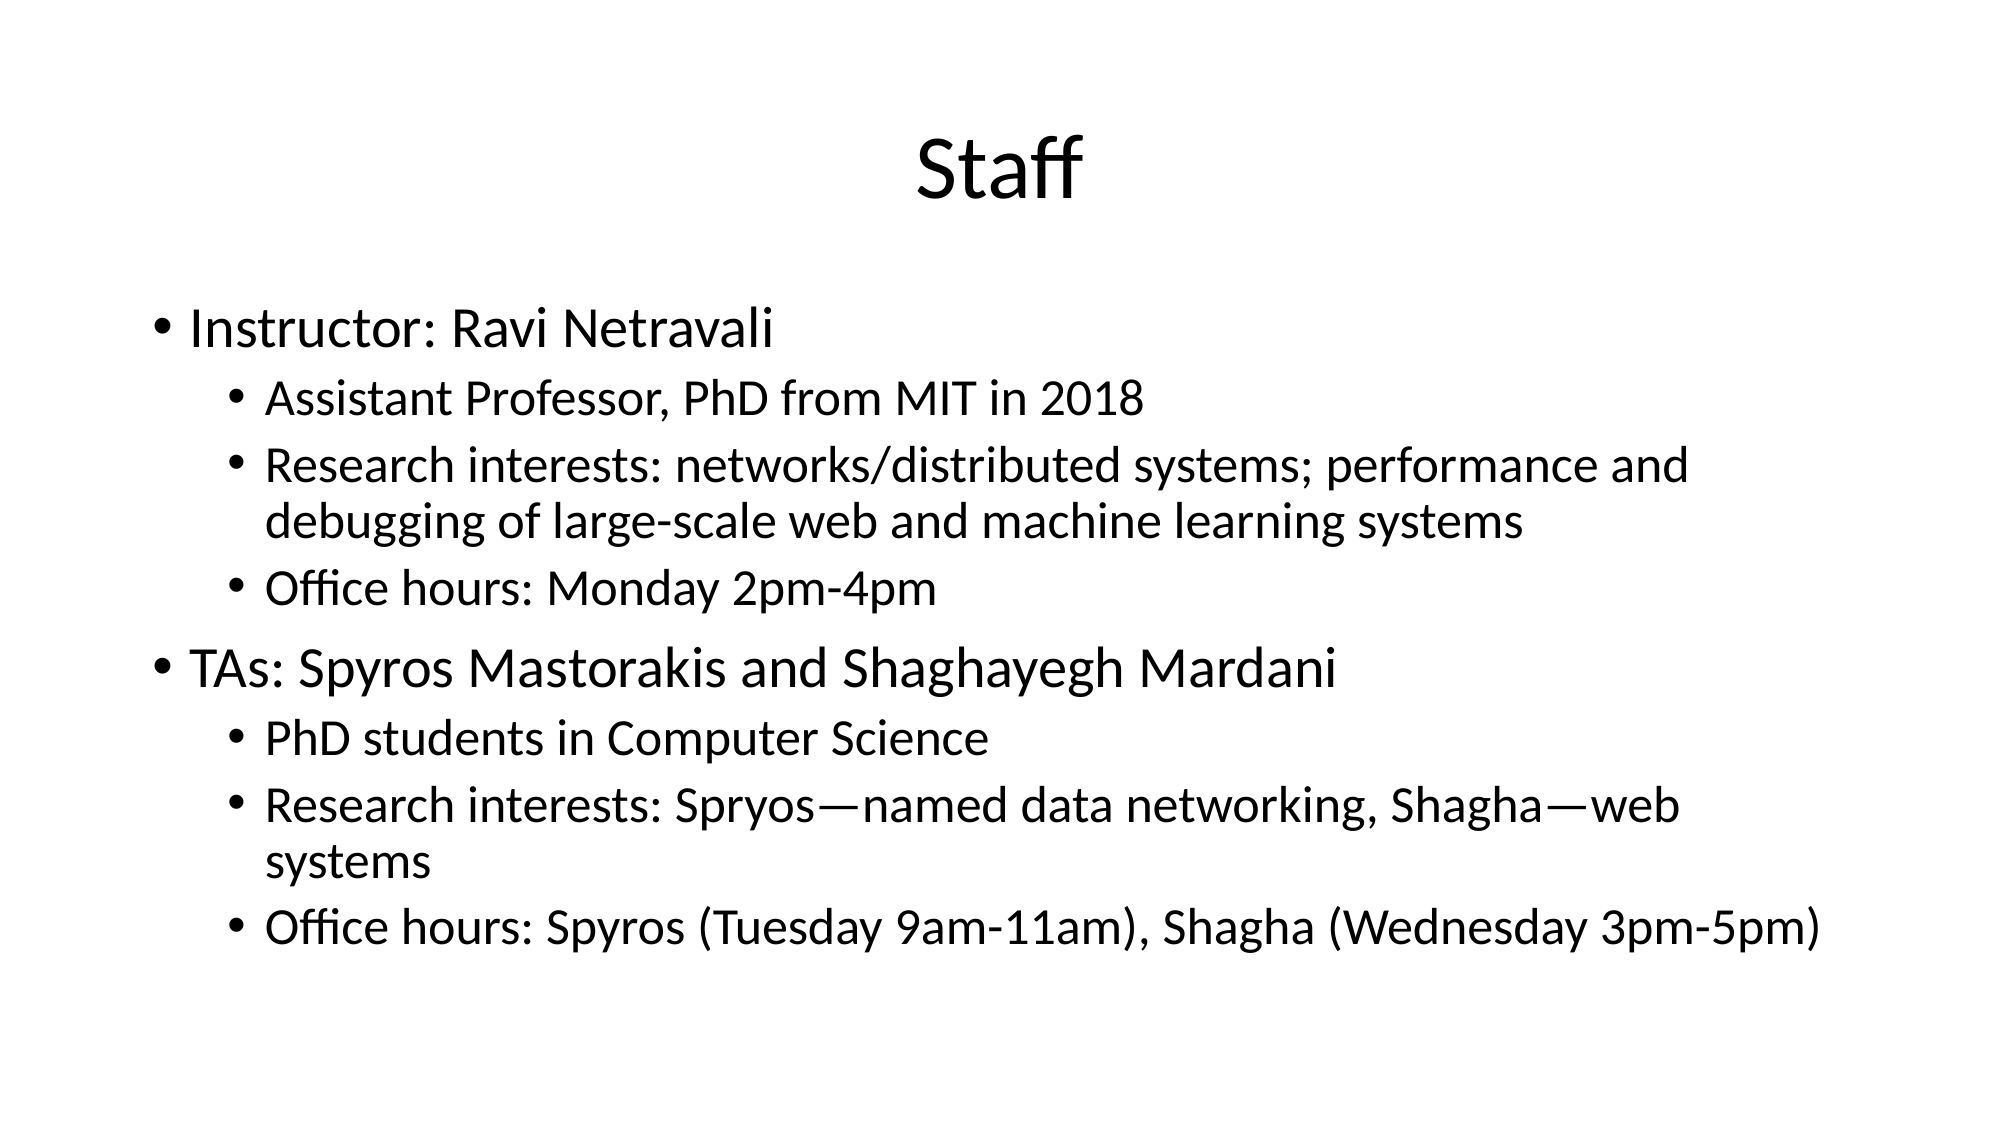

# Staff
Instructor: Ravi Netravali
Assistant Professor, PhD from MIT in 2018
Research interests: networks/distributed systems; performance and debugging of large-scale web and machine learning systems
Office hours: Monday 2pm-4pm
TAs: Spyros Mastorakis and Shaghayegh Mardani
PhD students in Computer Science
Research interests: Spryos—named data networking, Shagha—web systems
Office hours: Spyros (Tuesday 9am-11am), Shagha (Wednesday 3pm-5pm)